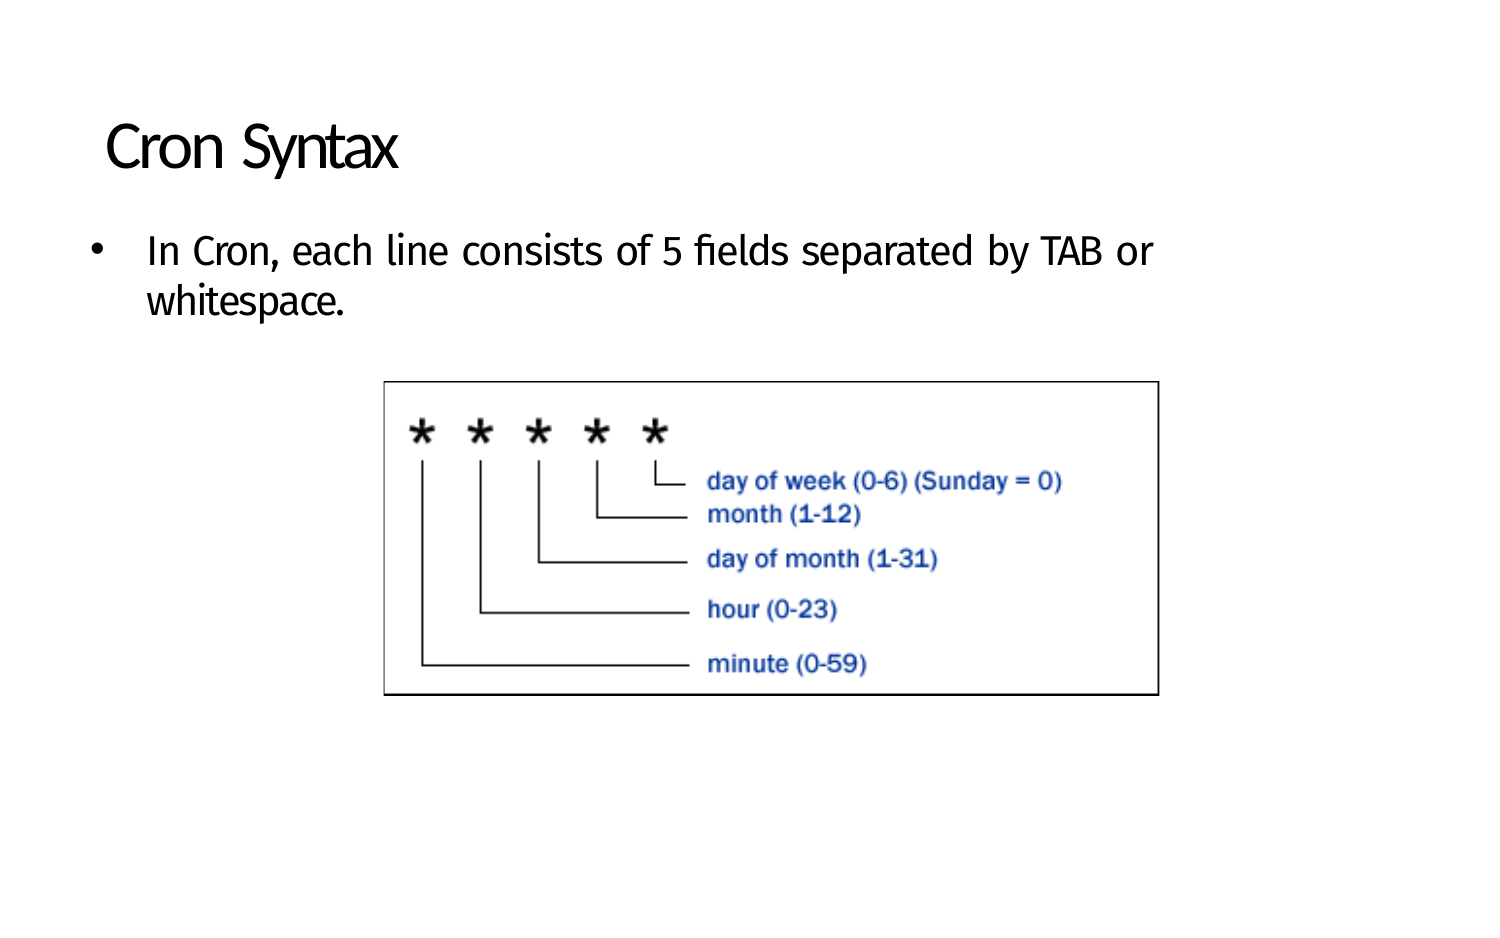

# Cron Syntax
In Cron, each line consists of 5 fields separated by TAB or whitespace.